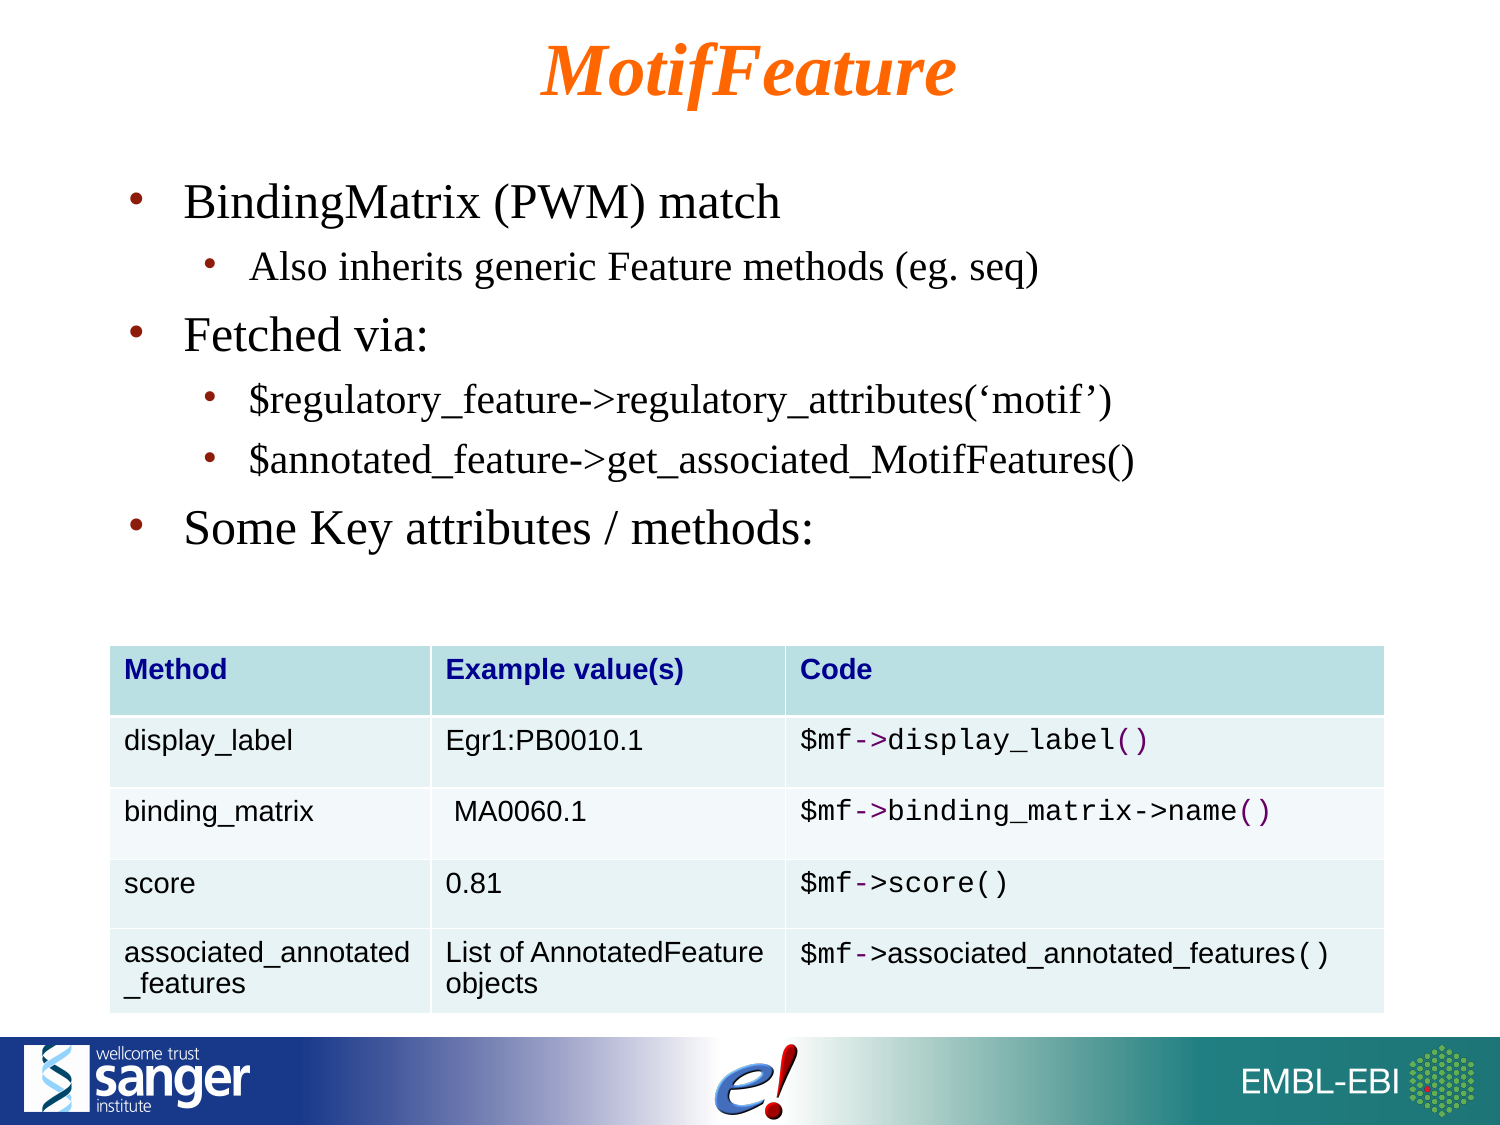

MotifFeature
BindingMatrix (PWM) match
Also inherits generic Feature methods (eg. seq)
Fetched via:
$regulatory_feature->regulatory_attributes(‘motif’)
$annotated_feature->get_associated_MotifFeatures()
Some Key attributes / methods:
| Method | Example value(s) | Code |
| --- | --- | --- |
| display\_label | Egr1:PB0010.1 | $mf->display\_label() |
| binding\_matrix | MA0060.1 | $mf->binding\_matrix->name() |
| score | 0.81 | $mf->score() |
| associated\_annotated\_features | List of AnnotatedFeature objects | $mf->associated\_annotated\_features() |